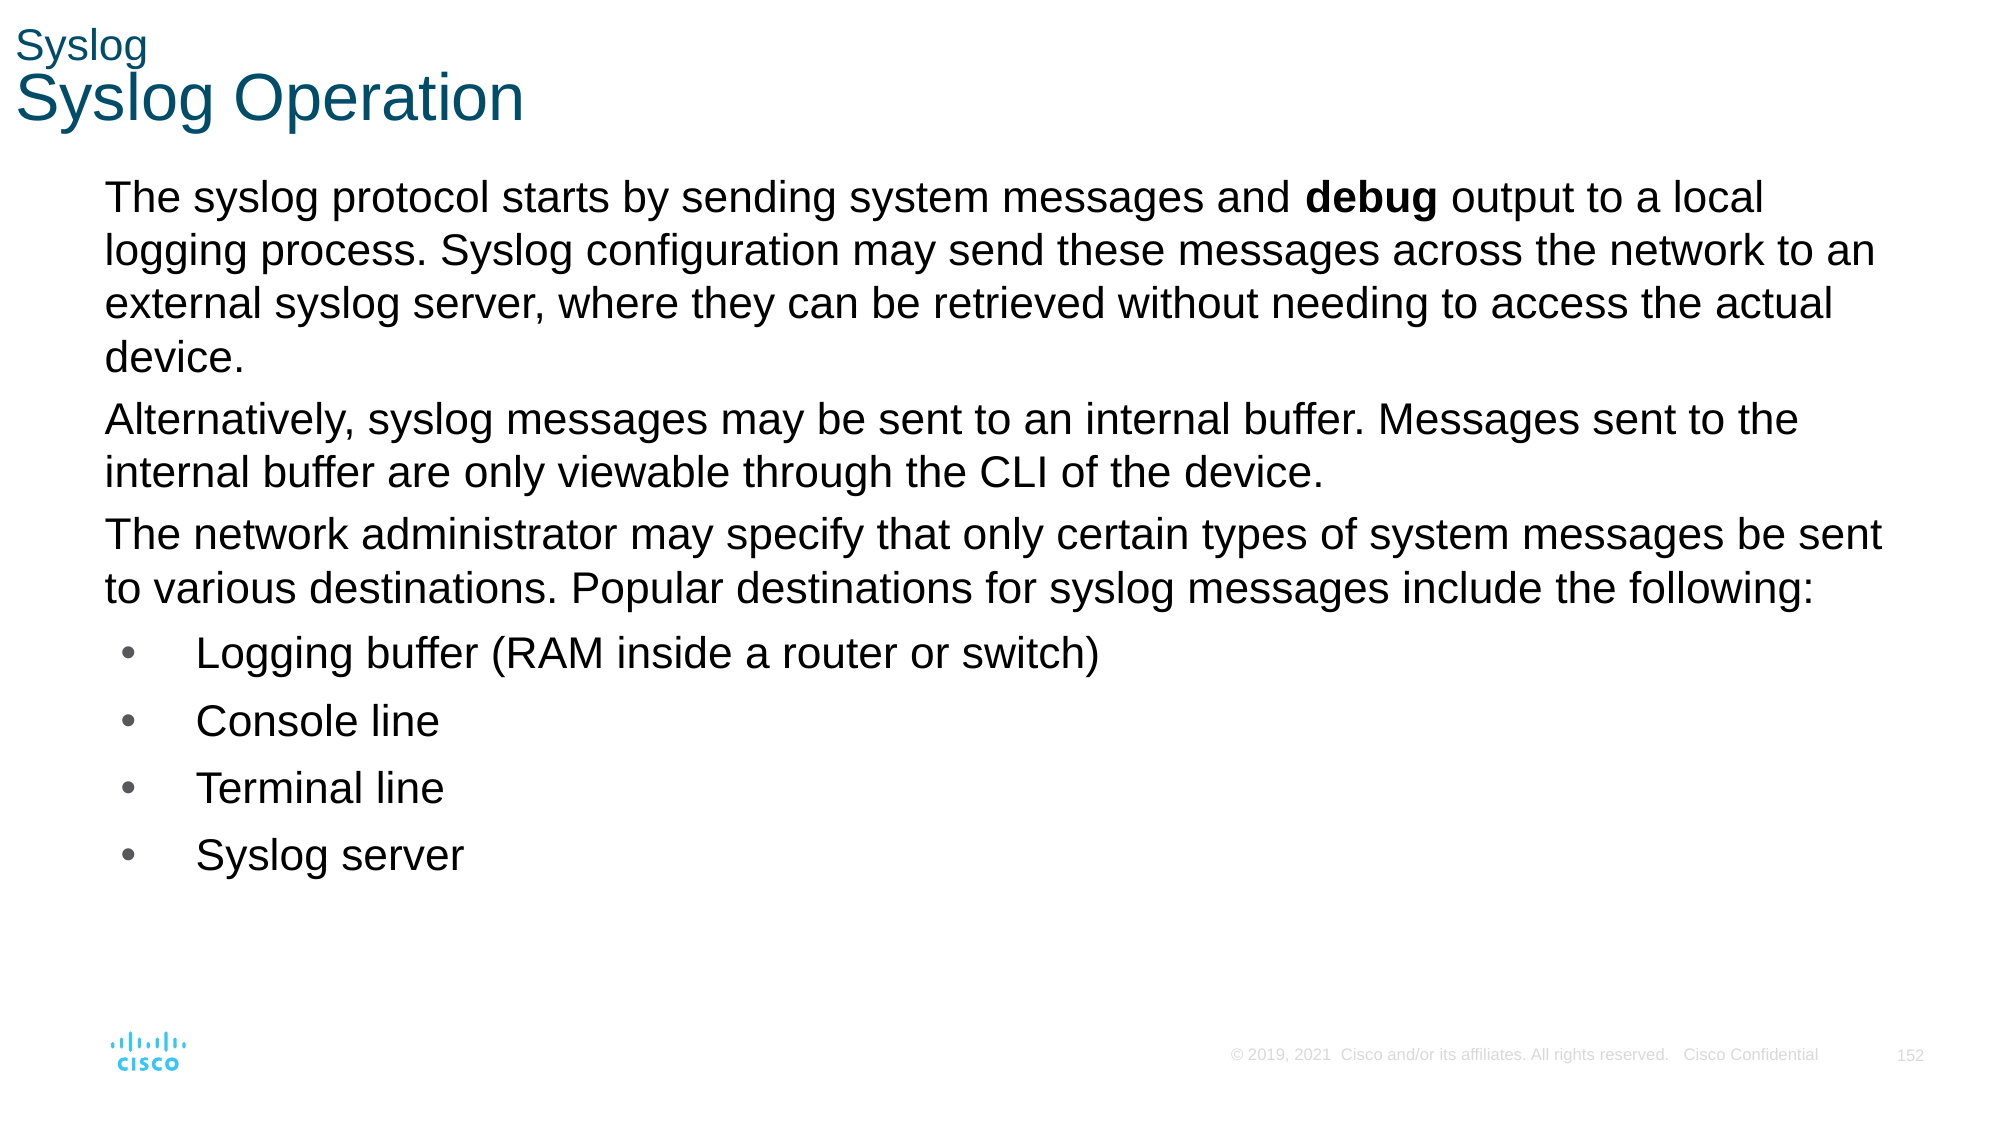

# Syslog Syslog Operation
The syslog protocol starts by sending system messages and debug output to a local logging process. Syslog configuration may send these messages across the network to an external syslog server, where they can be retrieved without needing to access the actual device.
Alternatively, syslog messages may be sent to an internal buffer. Messages sent to the internal buffer are only viewable through the CLI of the device.
The network administrator may specify that only certain types of system messages be sent to various destinations. Popular destinations for syslog messages include the following:
Logging buffer (RAM inside a router or switch)
Console line
Terminal line
Syslog server